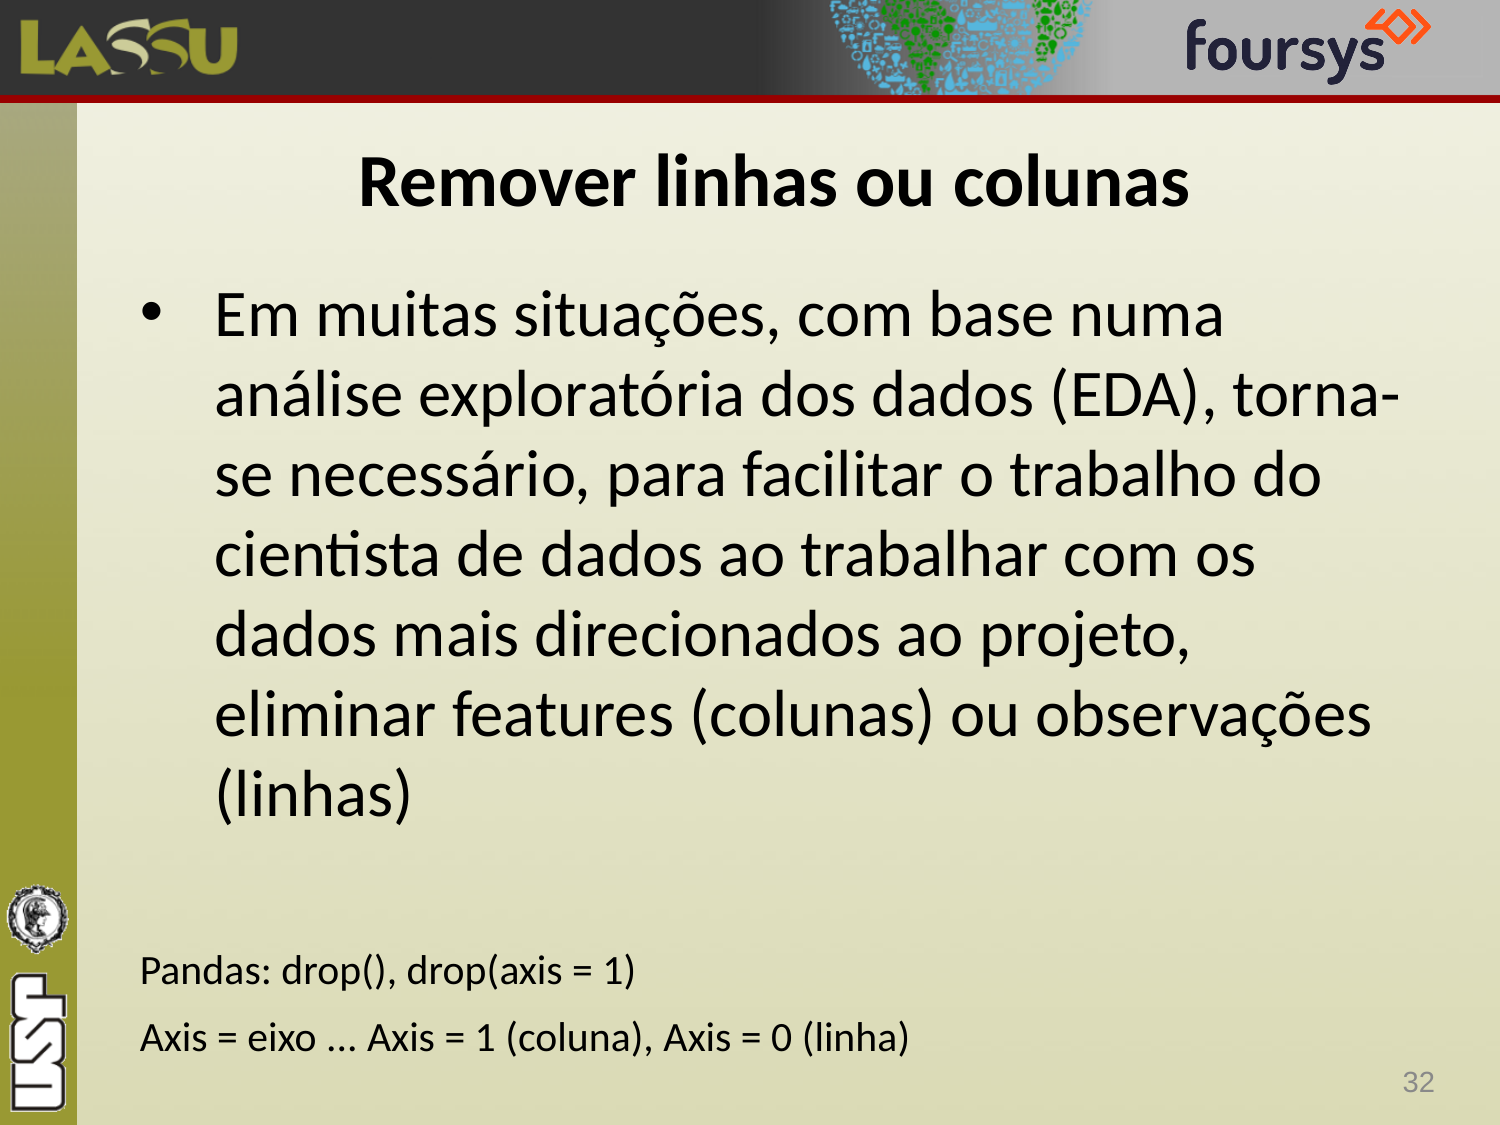

# Remover linhas ou colunas
Em muitas situações, com base numa análise exploratória dos dados (EDA), torna-se necessário, para facilitar o trabalho do cientista de dados ao trabalhar com os dados mais direcionados ao projeto, eliminar features (colunas) ou observações (linhas)

Pandas: drop(), drop(axis = 1)
Axis = eixo ... Axis = 1 (coluna), Axis = 0 (linha)
32